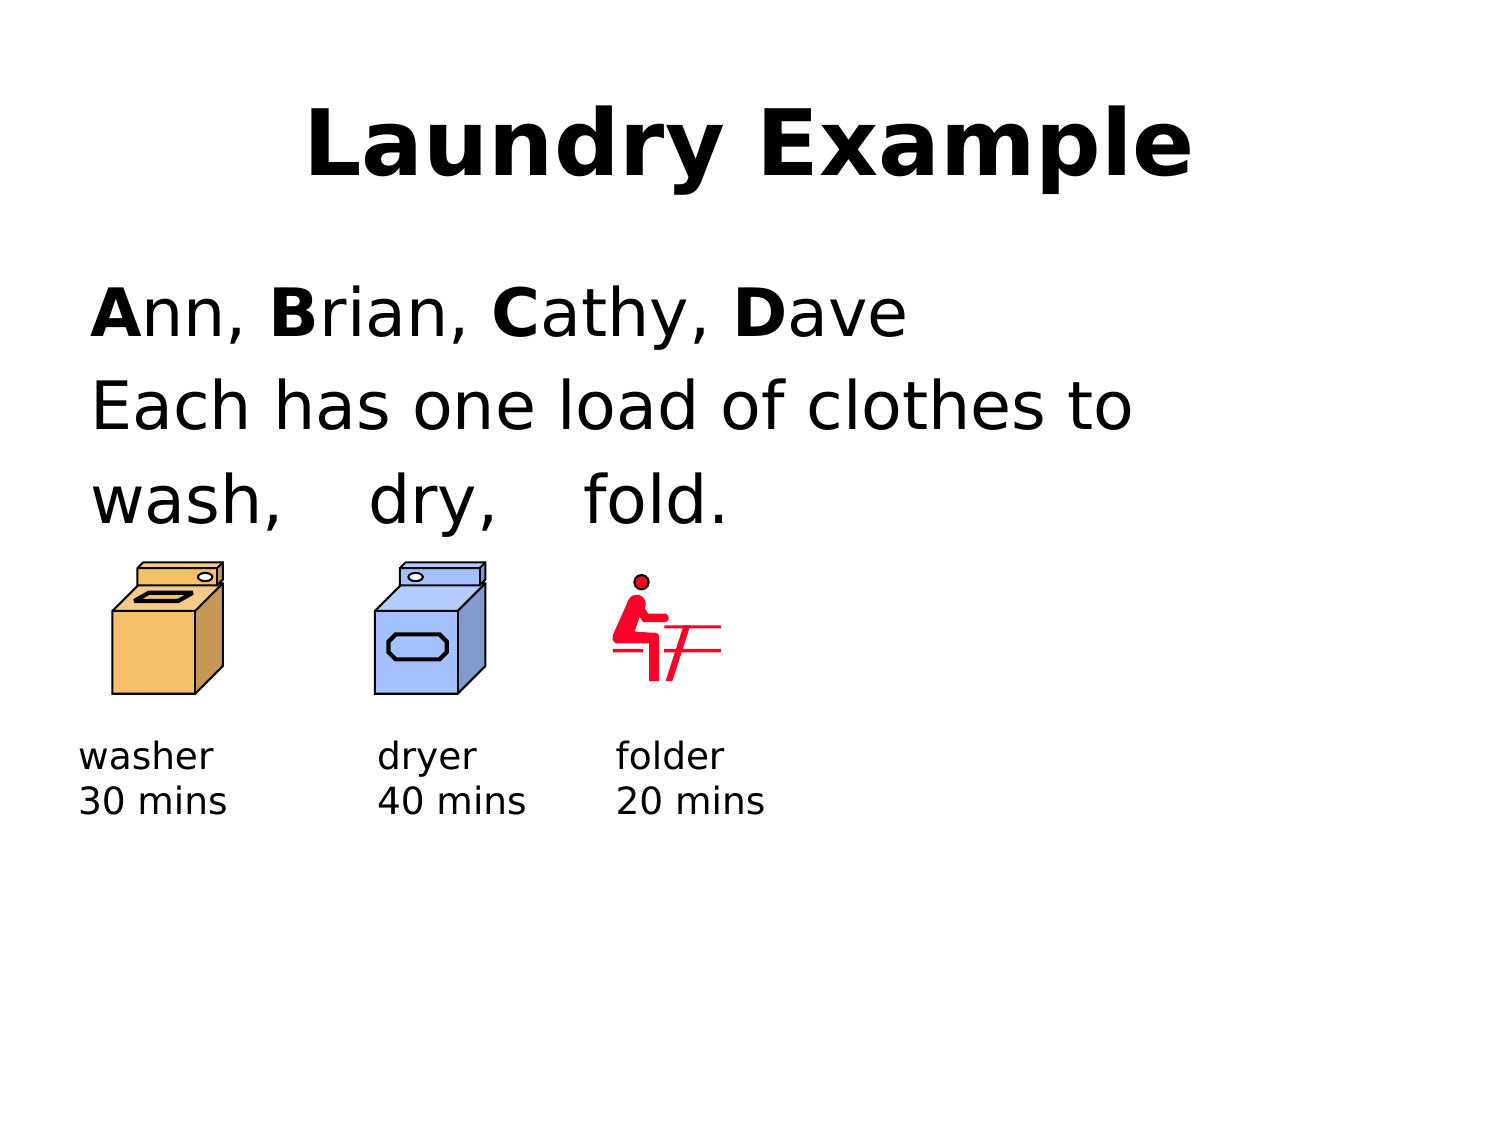

# Laundry Example
Ann, Brian, Cathy, Dave
Each has one load of clothes to
wash,    dry,    fold.

washer
30 mins
dryer
40 mins
folder
20 mins